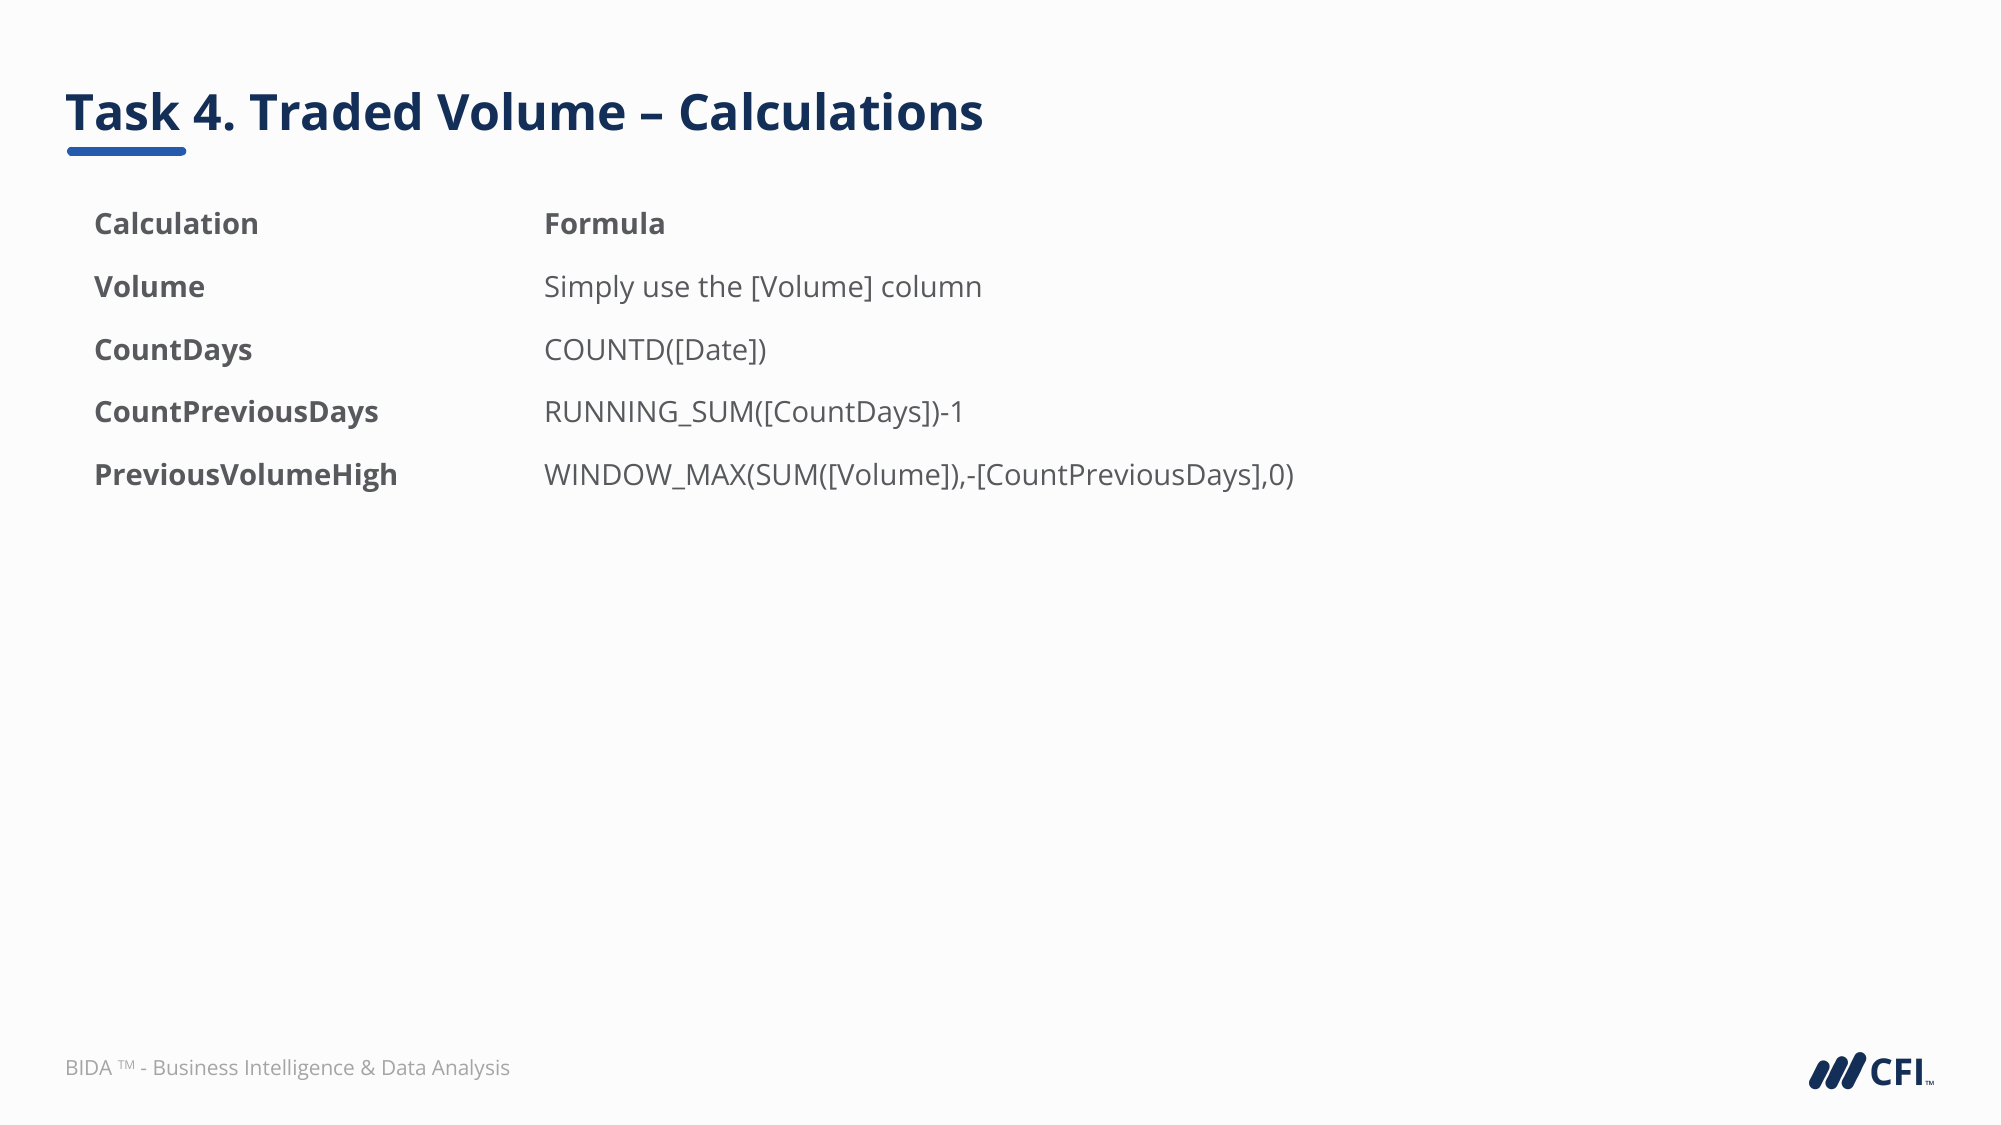

# Task 4. Traded Volume – Calculations
Calculation		Formula
Volume			Simply use the [Volume] column
CountDays		COUNTD([Date])
CountPreviousDays		RUNNING_SUM([CountDays])-1
PreviousVolumeHigh	WINDOW_MAX(SUM([Volume]),-[CountPreviousDays],0)